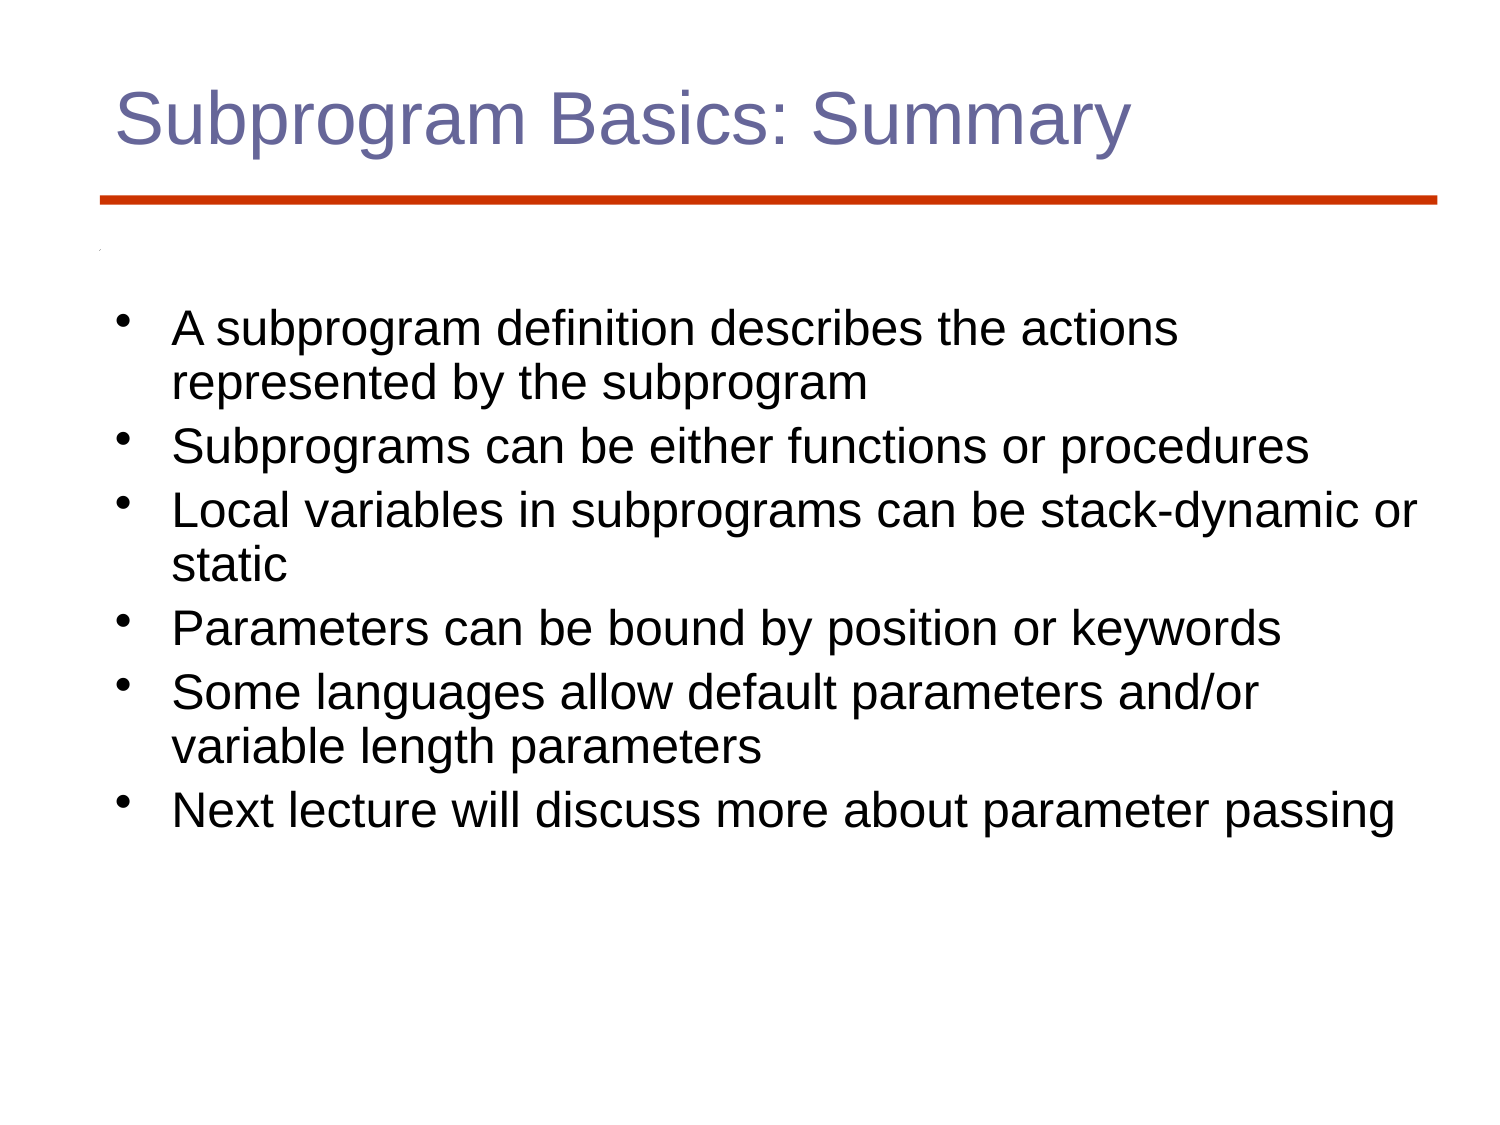

# Subprogram Basics: Summary

A subprogram definition describes the actions represented by the subprogram
Subprograms can be either functions or procedures
Local variables in subprograms can be stack-dynamic or static
Parameters can be bound by position or keywords
Some languages allow default parameters and/or variable length parameters
Next lecture will discuss more about parameter passing